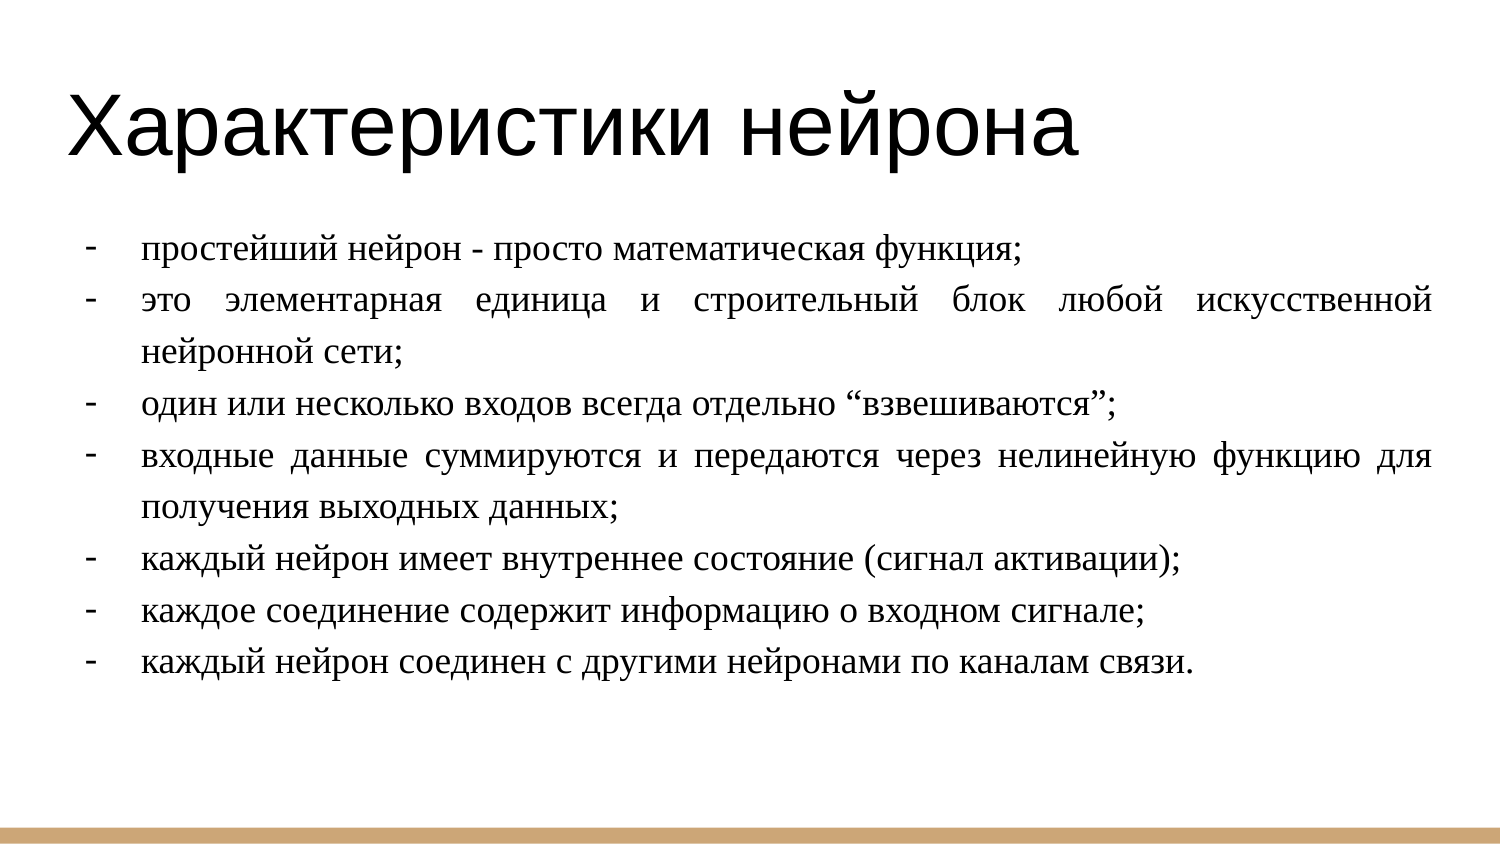

# Характеристики нейрона
простейший нейрон - просто математическая функция;
это элементарная единица и строительный блок любой искусственной нейронной сети;
один или несколько входов всегда отдельно “взвешиваются”;
входные данные суммируются и передаются через нелинейную функцию для получения выходных данных;
каждый нейрон имеет внутреннее состояние (сигнал активации);
каждое соединение содержит информацию о входном сигнале;
каждый нейрон соединен с другими нейронами по каналам связи.